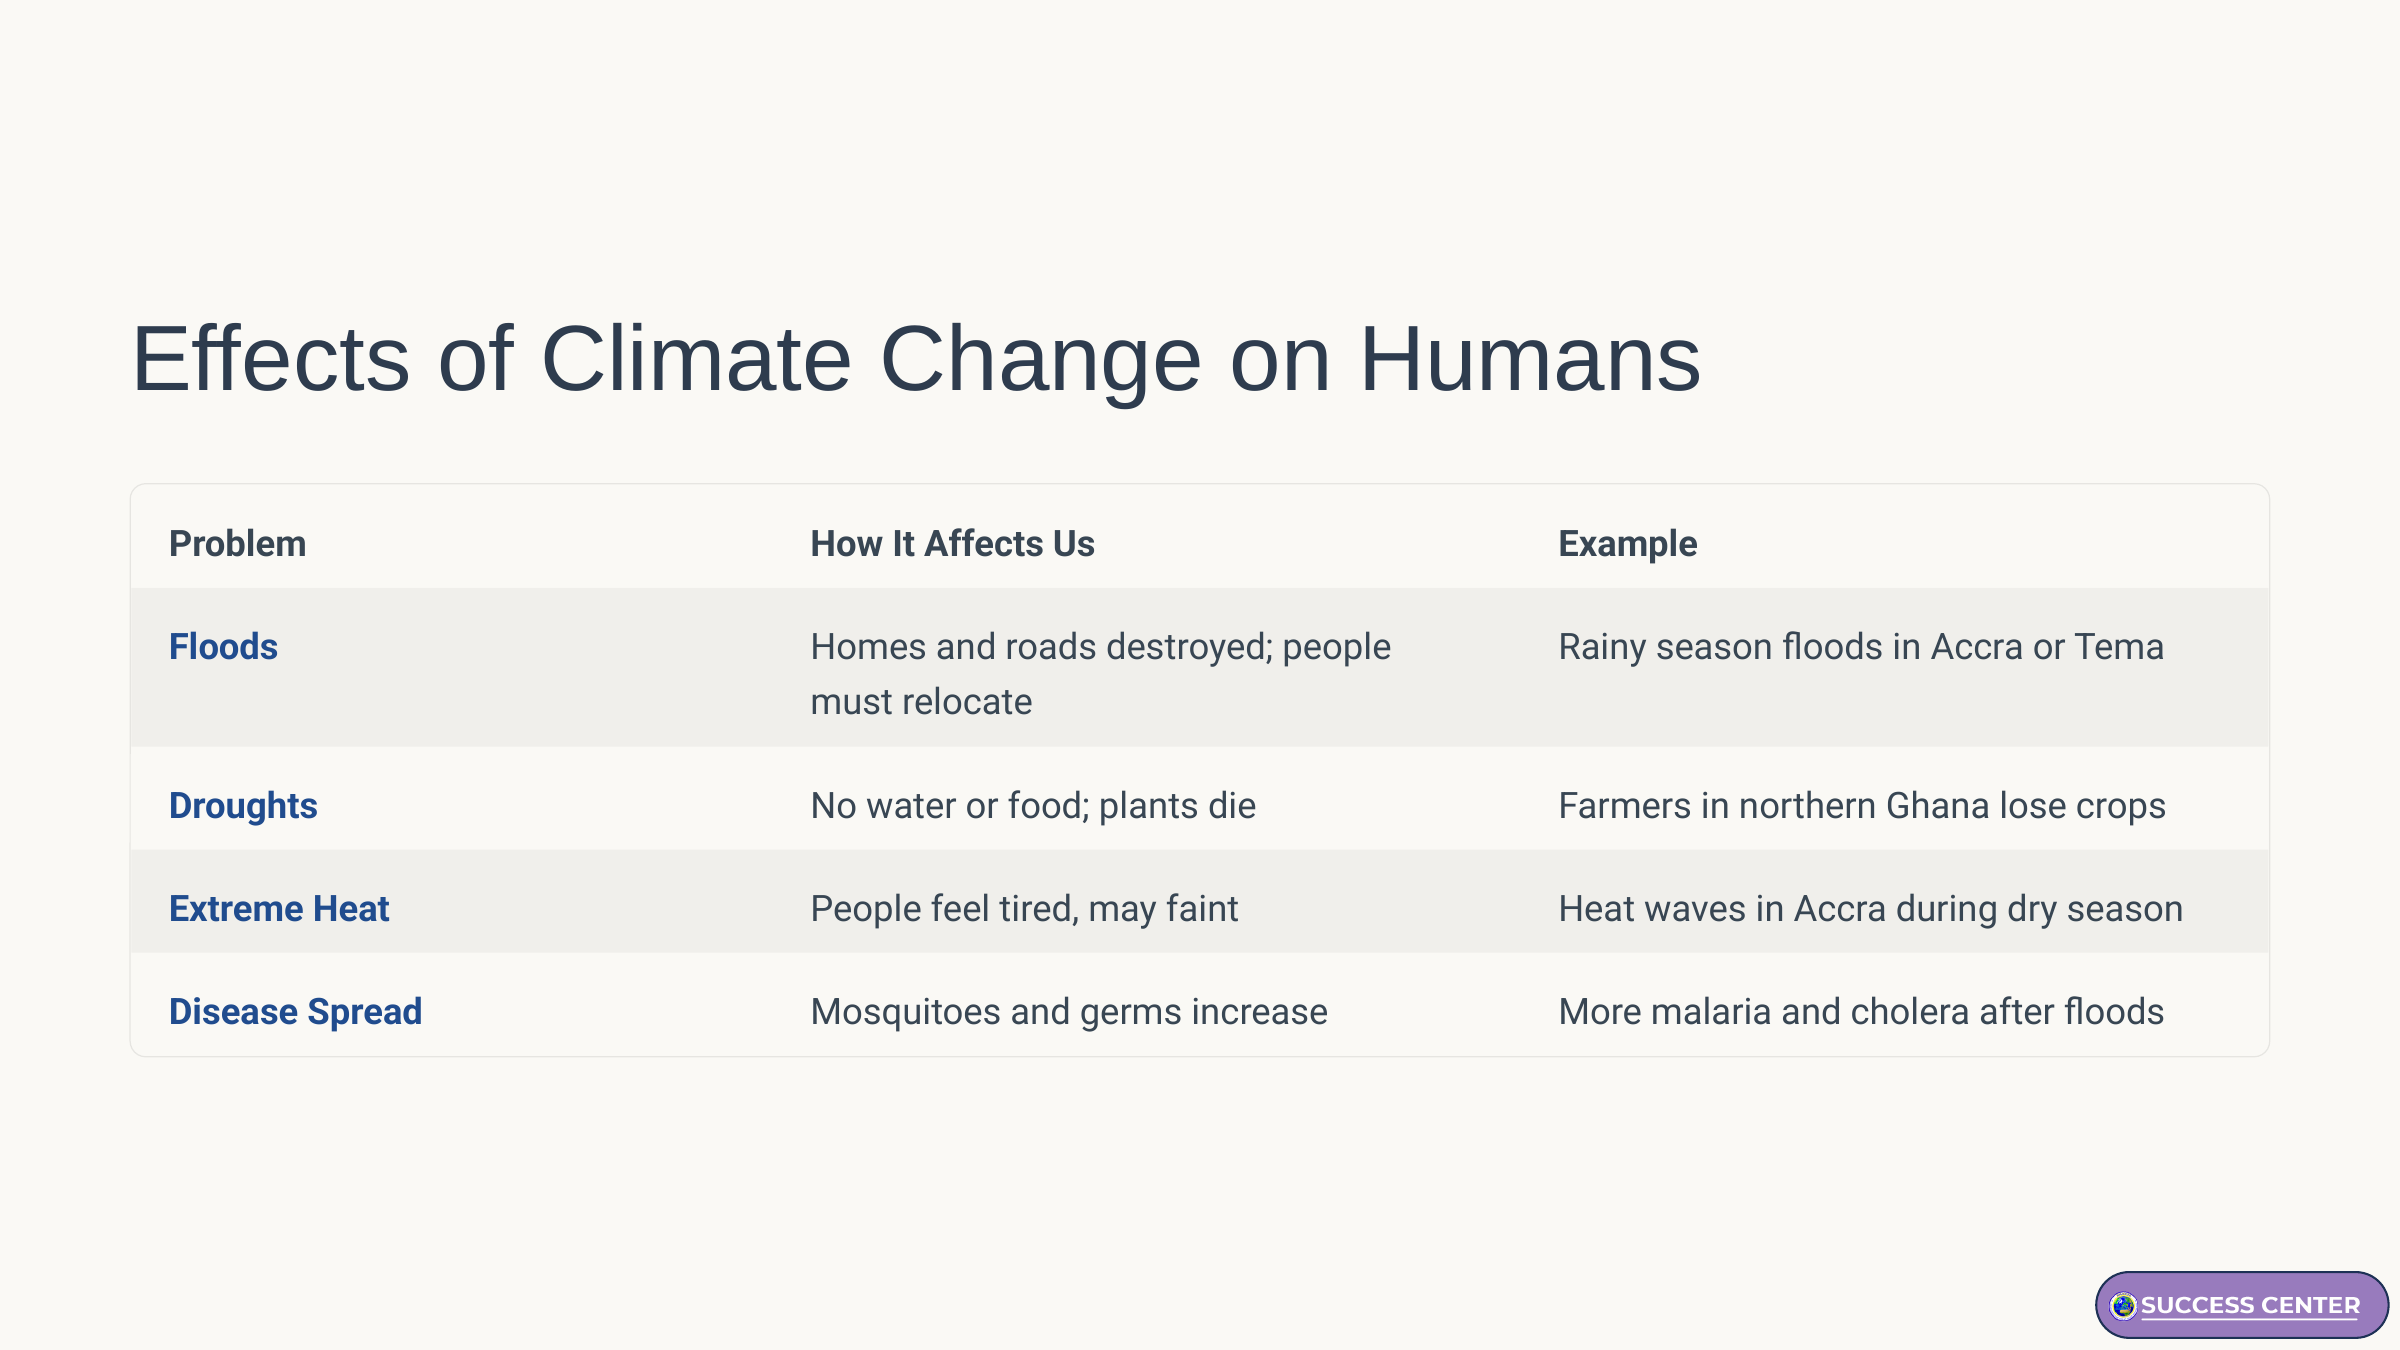

Effects of Climate Change on Humans

Problem
How It Affects Us
Example

Floods
Homes and roads destroyed; people must relocate
Rainy season floods in Accra or Tema

Droughts
No water or food; plants die
Farmers in northern Ghana lose crops

Extreme Heat
People feel tired, may faint
Heat waves in Accra during dry season

Disease Spread
Mosquitoes and germs increase
More malaria and cholera after floods